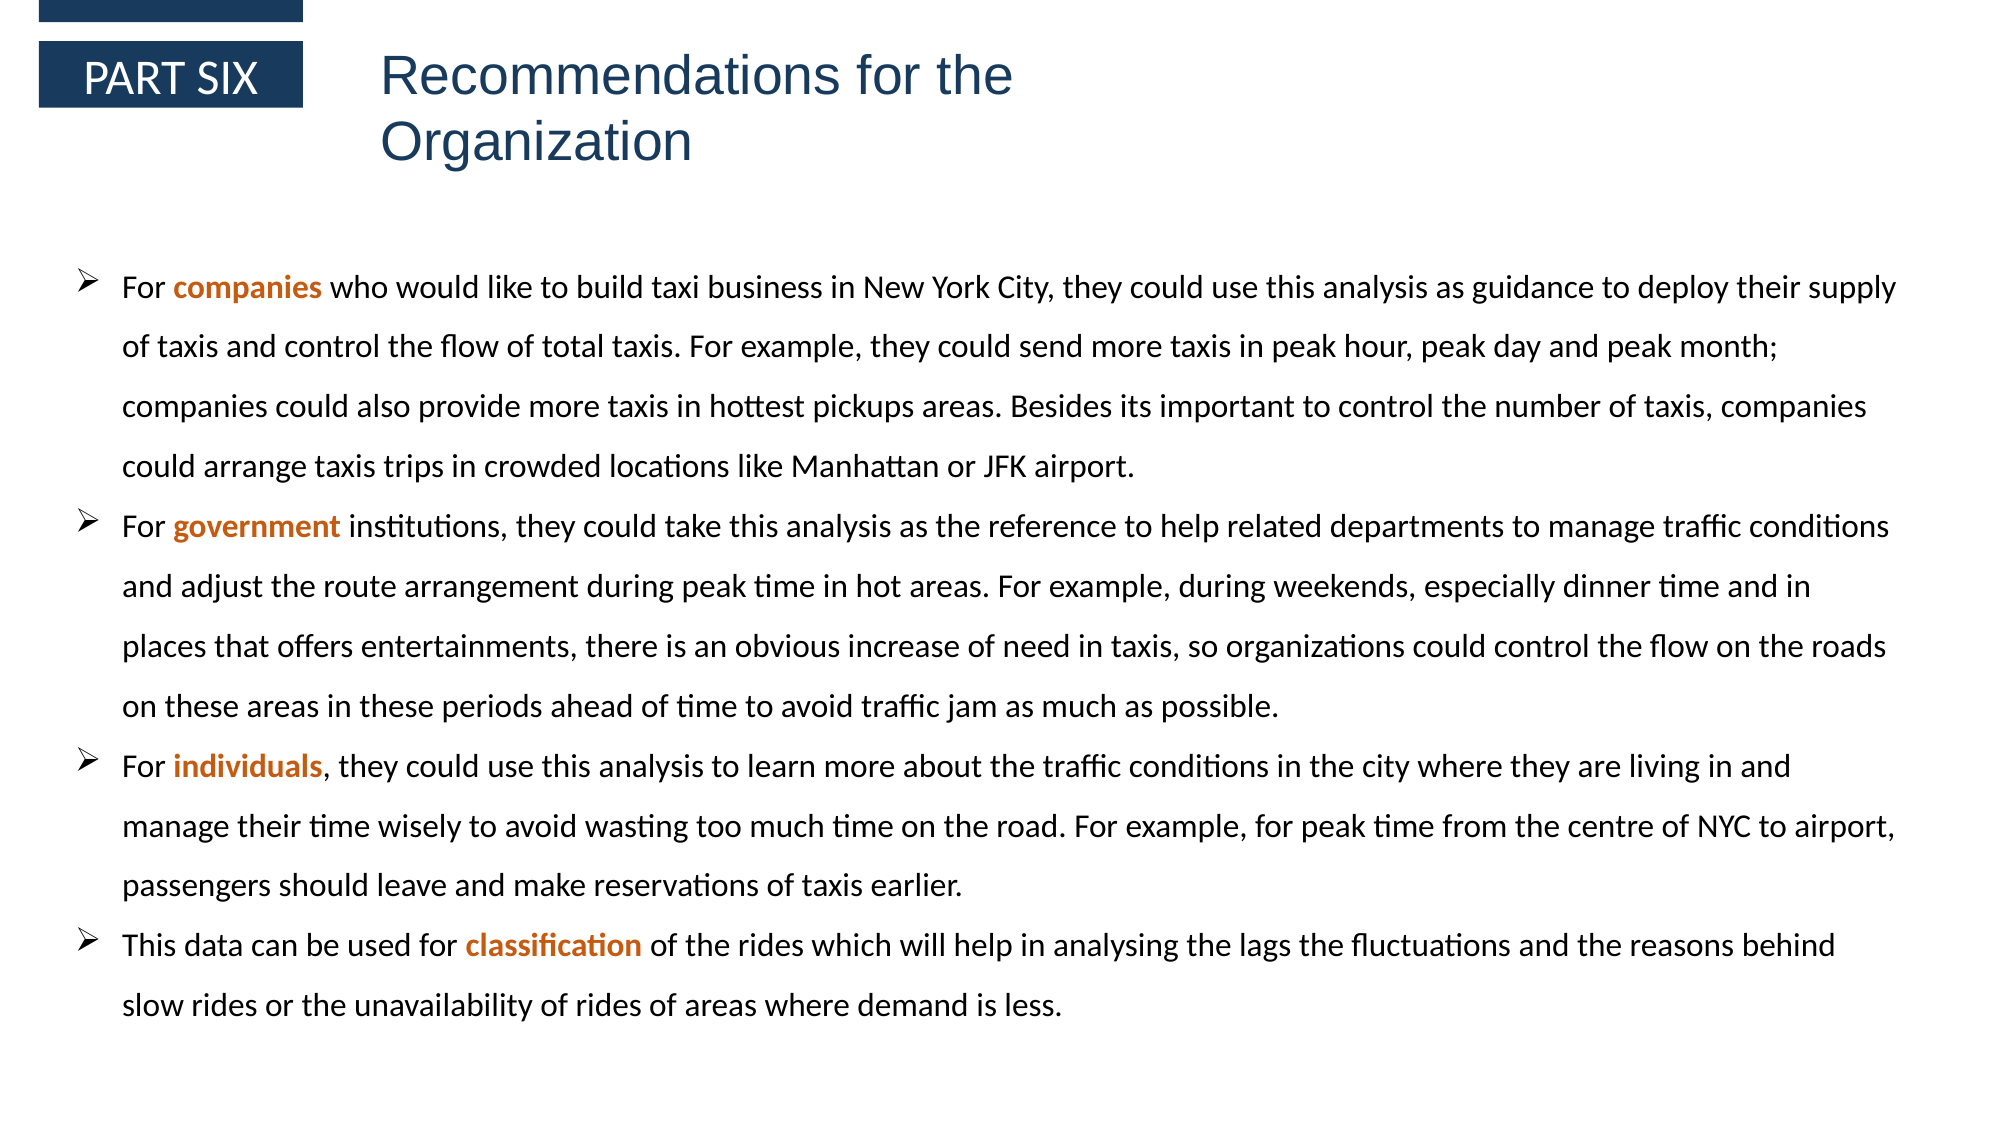

Recommendations for the Organization
PART SIX
For companies who would like to build taxi business in New York City, they could use this analysis as guidance to deploy their supply of taxis and control the flow of total taxis. For example, they could send more taxis in peak hour, peak day and peak month; companies could also provide more taxis in hottest pickups areas. Besides its important to control the number of taxis, companies could arrange taxis trips in crowded locations like Manhattan or JFK airport.
For government institutions, they could take this analysis as the reference to help related departments to manage traffic conditions and adjust the route arrangement during peak time in hot areas. For example, during weekends, especially dinner time and in places that offers entertainments, there is an obvious increase of need in taxis, so organizations could control the flow on the roads on these areas in these periods ahead of time to avoid traffic jam as much as possible.
For individuals, they could use this analysis to learn more about the traffic conditions in the city where they are living in and manage their time wisely to avoid wasting too much time on the road. For example, for peak time from the centre of NYC to airport, passengers should leave and make reservations of taxis earlier.
This data can be used for classification of the rides which will help in analysing the lags the fluctuations and the reasons behind slow rides or the unavailability of rides of areas where demand is less.